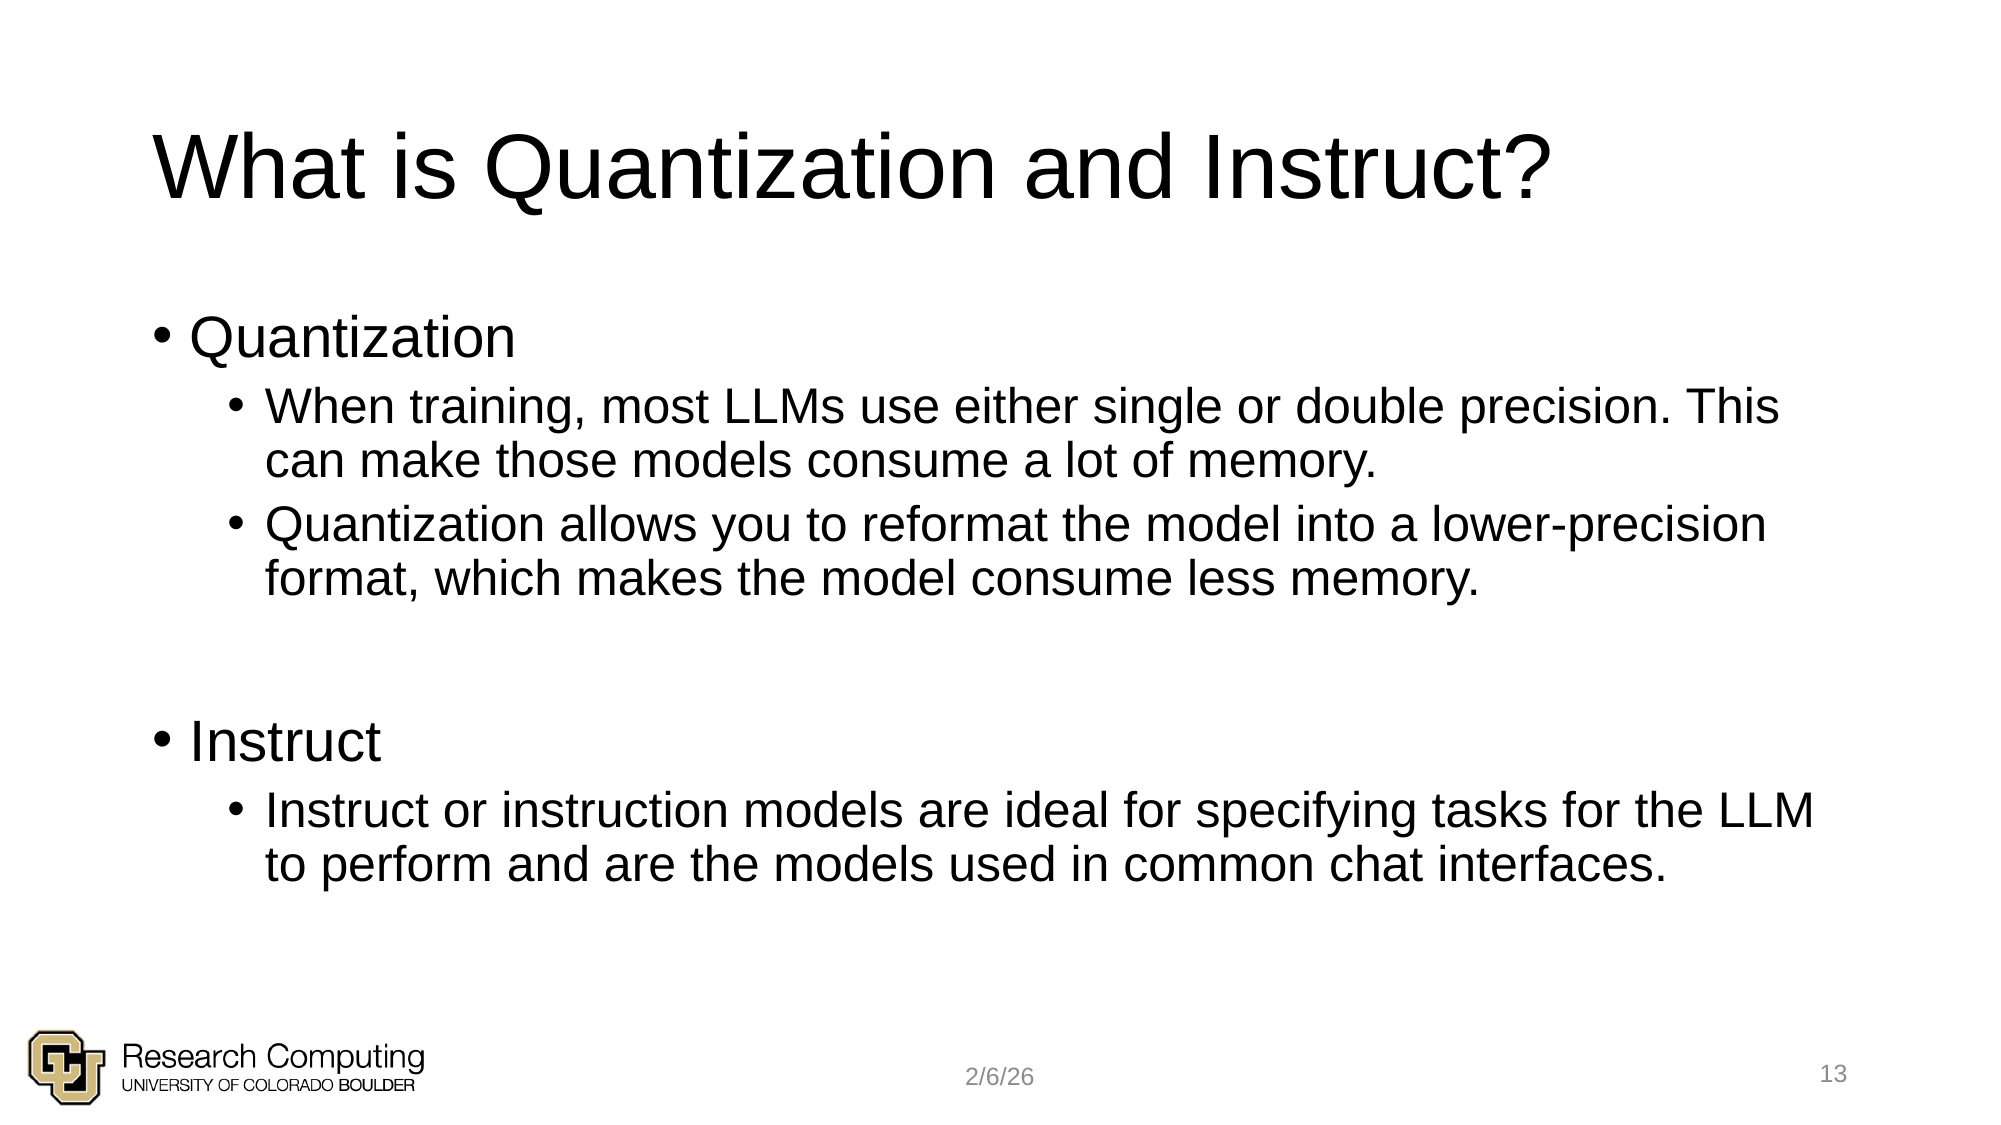

# What is Quantization and Instruct?
Quantization
When training, most LLMs use either single or double precision. This can make those models consume a lot of memory.
Quantization allows you to reformat the model into a lower-precision format, which makes the model consume less memory.

Instruct
Instruct or instruction models are ideal for specifying tasks for the LLM to perform and are the models used in common chat interfaces.
13
2/6/26